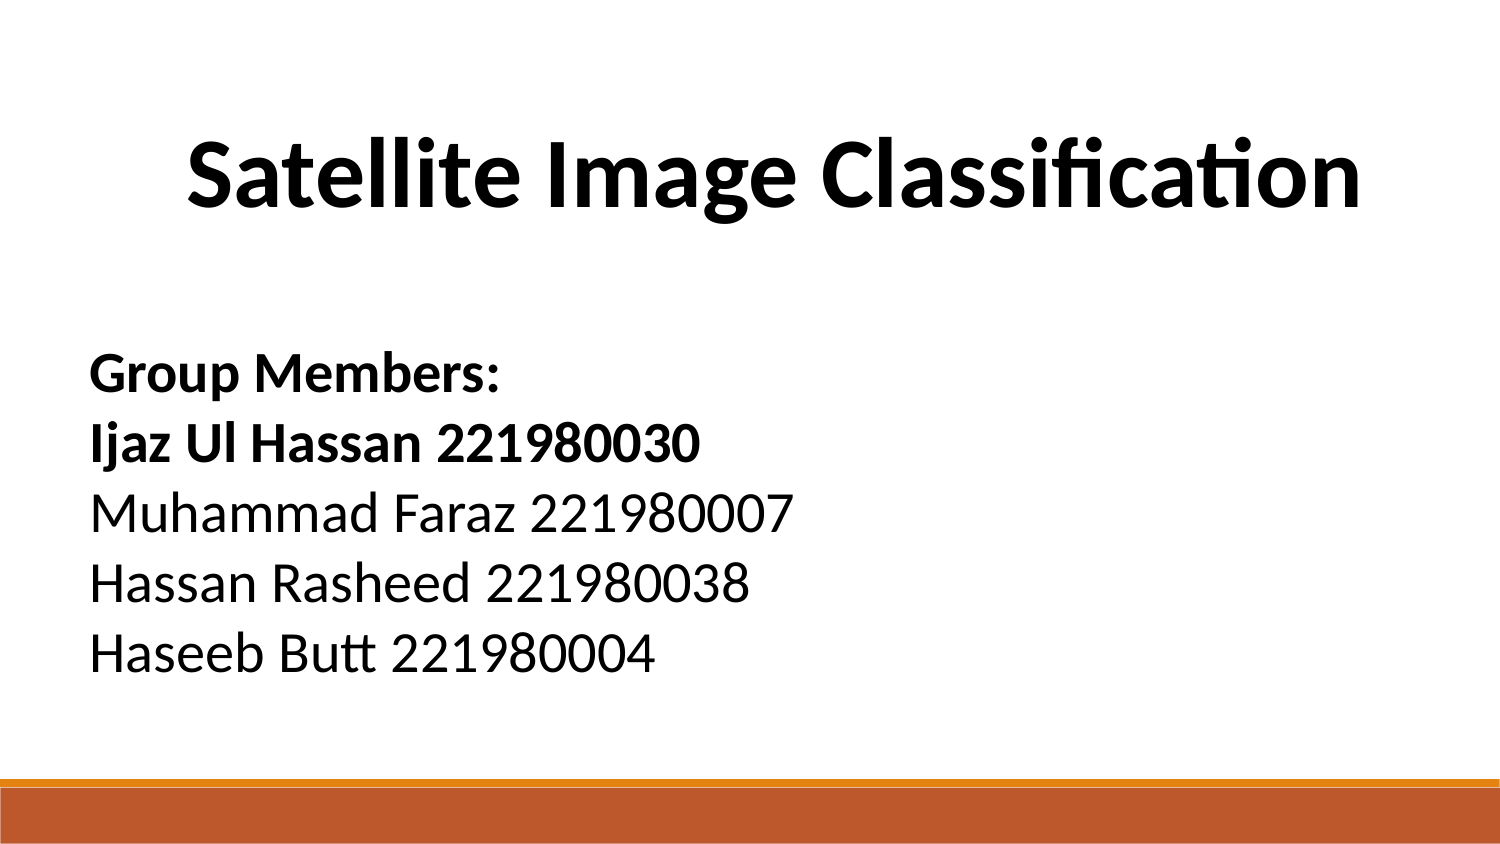

Satellite Image Classification
Group Members:
Ijaz Ul Hassan 221980030
Muhammad Faraz 221980007
Hassan Rasheed 221980038
Haseeb Butt 221980004